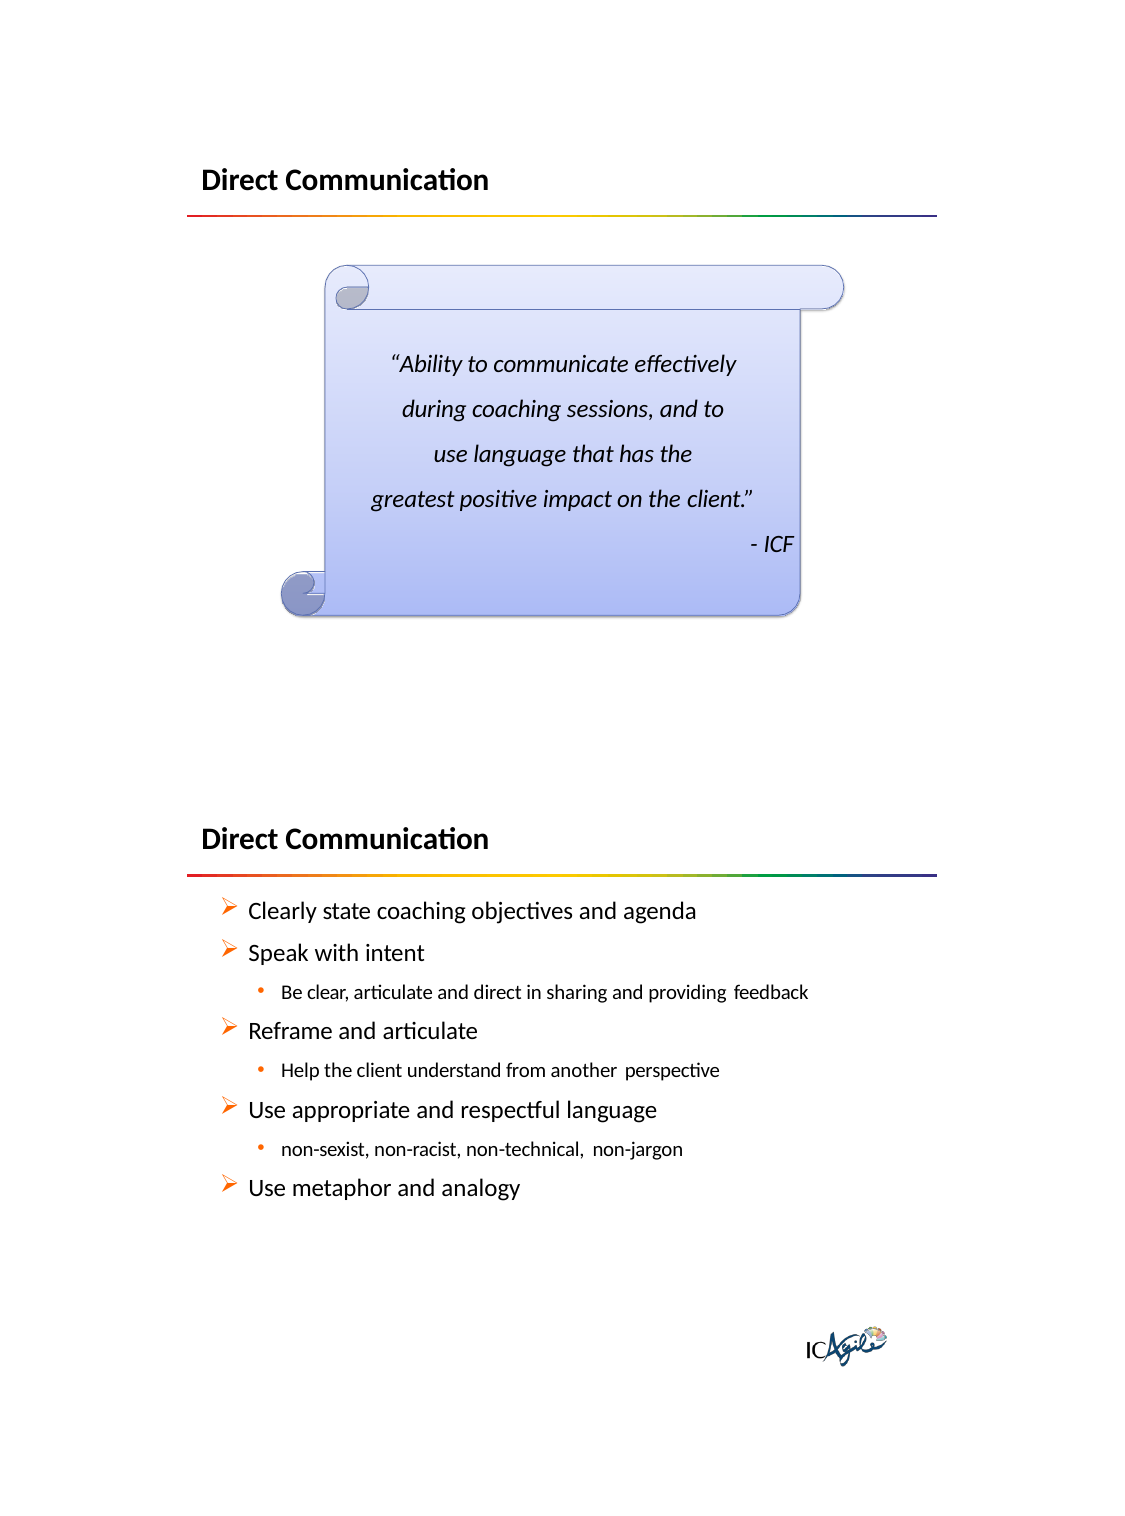

Direct Communication

“Ability to communicate effectively  during coaching sessions, and to  use language that has the
greatest positive impact on the client.”
- ICF

Direct Communication

Clearly state coaching objectives and agenda
Speak with intent
Be clear, articulate and direct in sharing and providing feedback
Reframe and articulate
Help the client understand from another perspective
Use appropriate and respectful language
non-sexist, non-racist, non-technical, non-jargon
Use metaphor and analogy